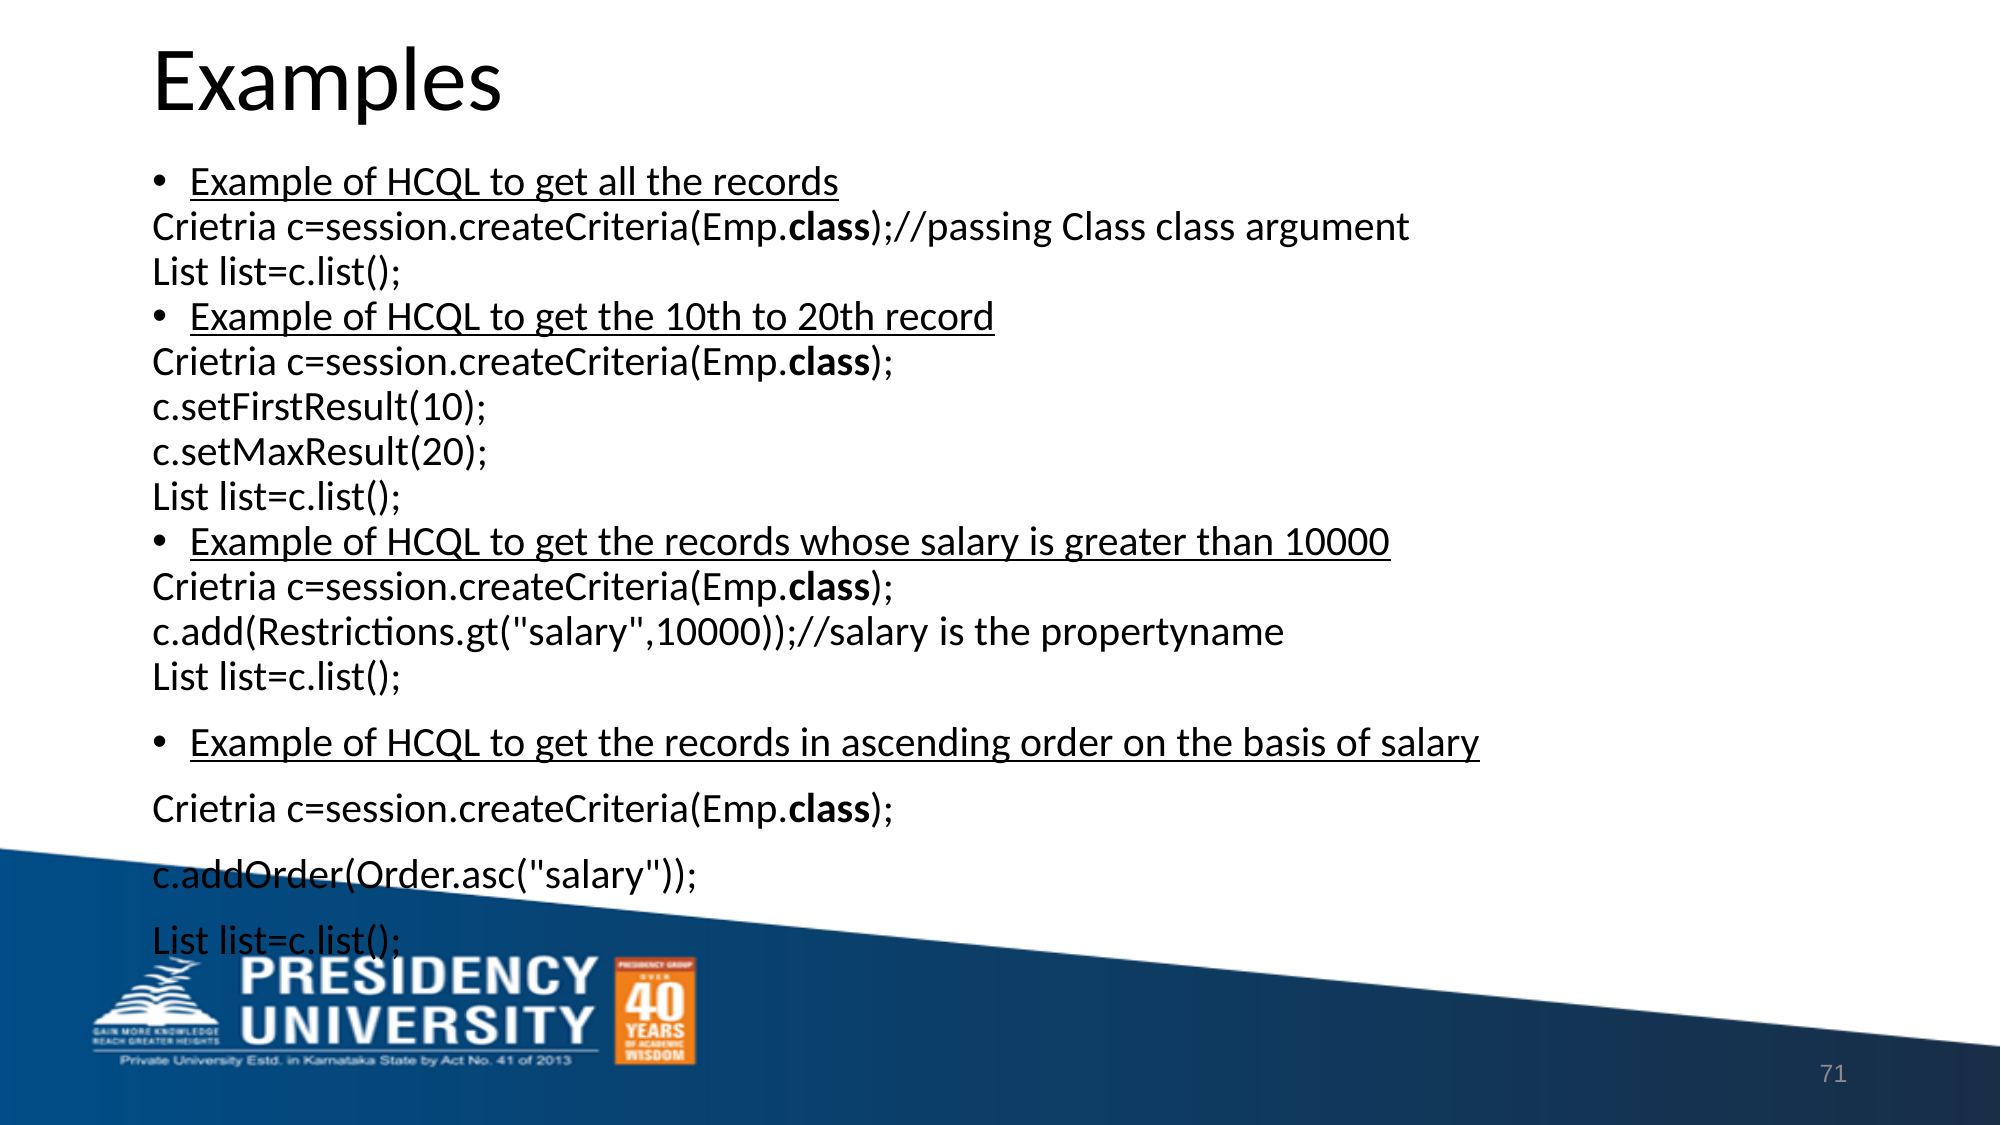

# Examples
Example of HCQL to get all the records
Crietria c=session.createCriteria(Emp.class);//passing Class class argument
List list=c.list();
Example of HCQL to get the 10th to 20th record
Crietria c=session.createCriteria(Emp.class);
c.setFirstResult(10);
c.setMaxResult(20);
List list=c.list();
Example of HCQL to get the records whose salary is greater than 10000
Crietria c=session.createCriteria(Emp.class);
c.add(Restrictions.gt("salary",10000));//salary is the propertyname
List list=c.list();
Example of HCQL to get the records in ascending order on the basis of salary
Crietria c=session.createCriteria(Emp.class);
c.addOrder(Order.asc("salary"));
List list=c.list();

71